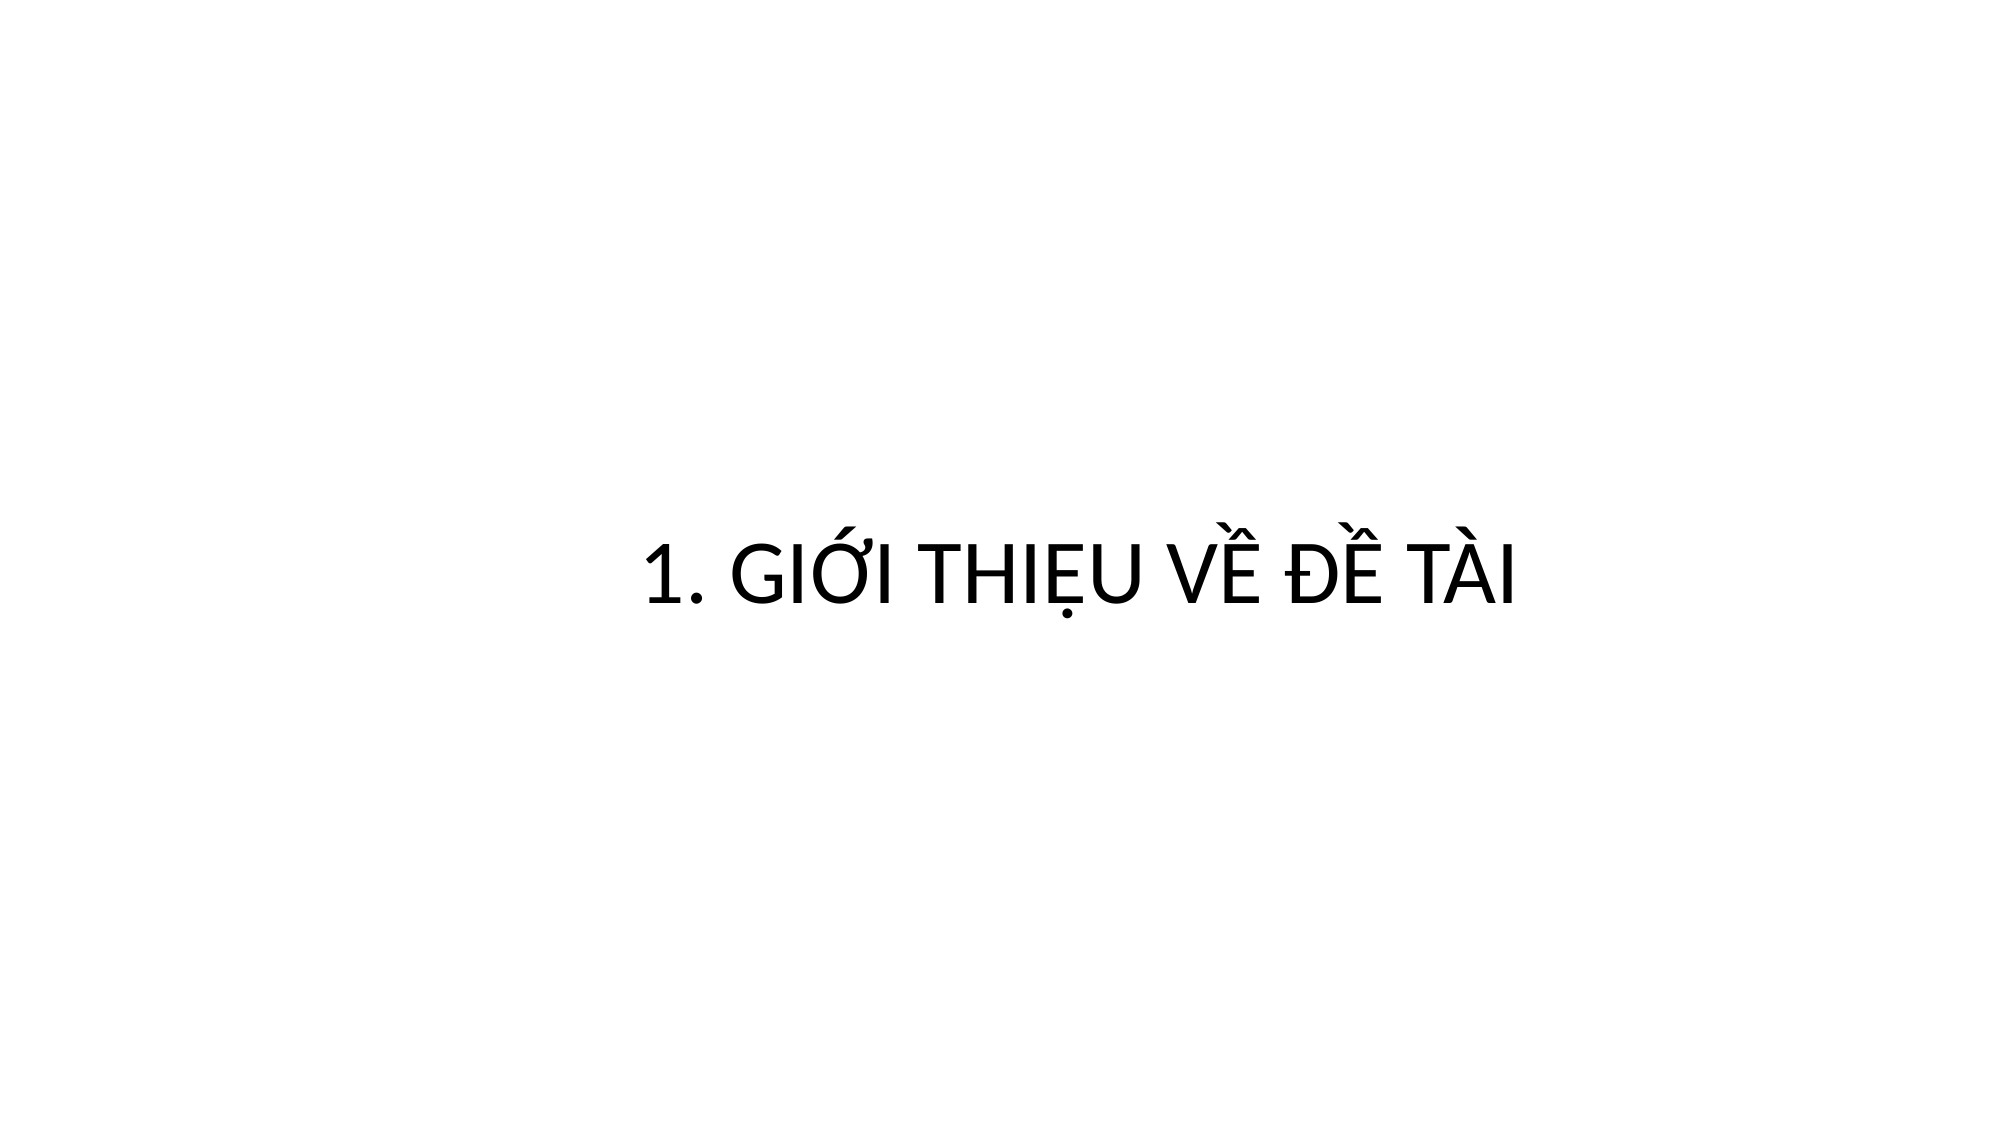

# 1. GIỚI THIỆU VỀ ĐỀ TÀI